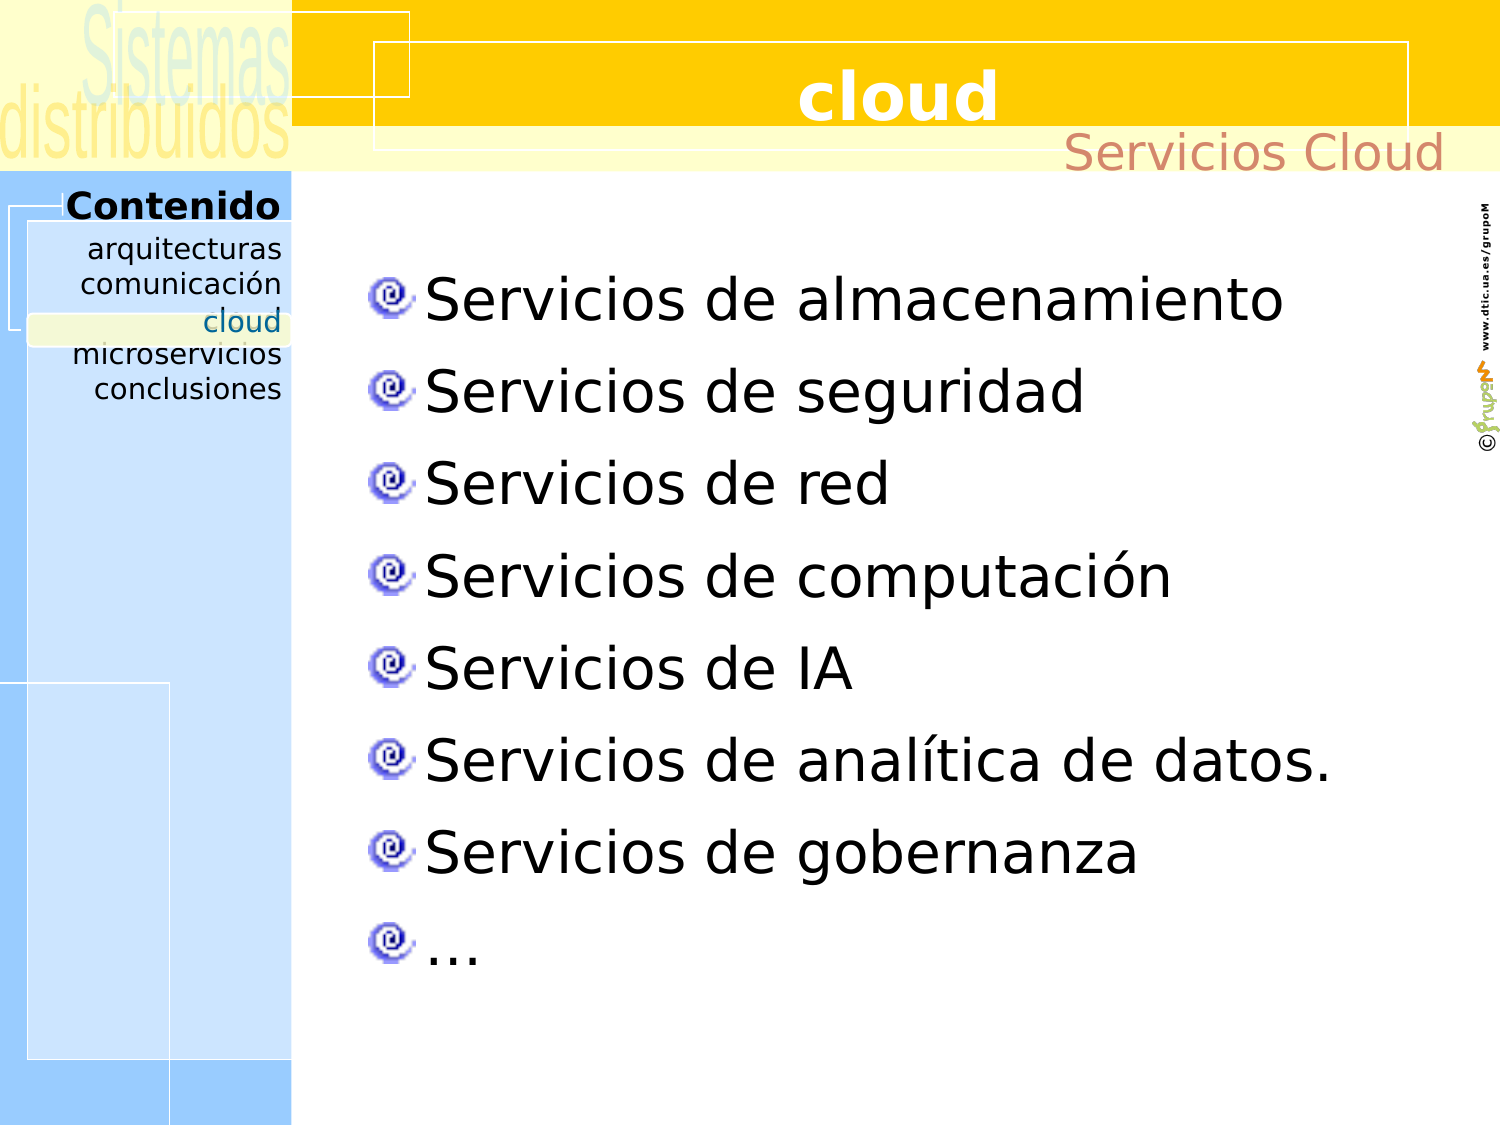

# cloud
Servicios Cloud

cloud

Servicios de almacenamiento
Servicios de seguridad
Servicios de red
Servicios de computación
Servicios de IA
Servicios de analítica de datos.
Servicios de gobernanza
…
El cloud sólo ofrece servicios